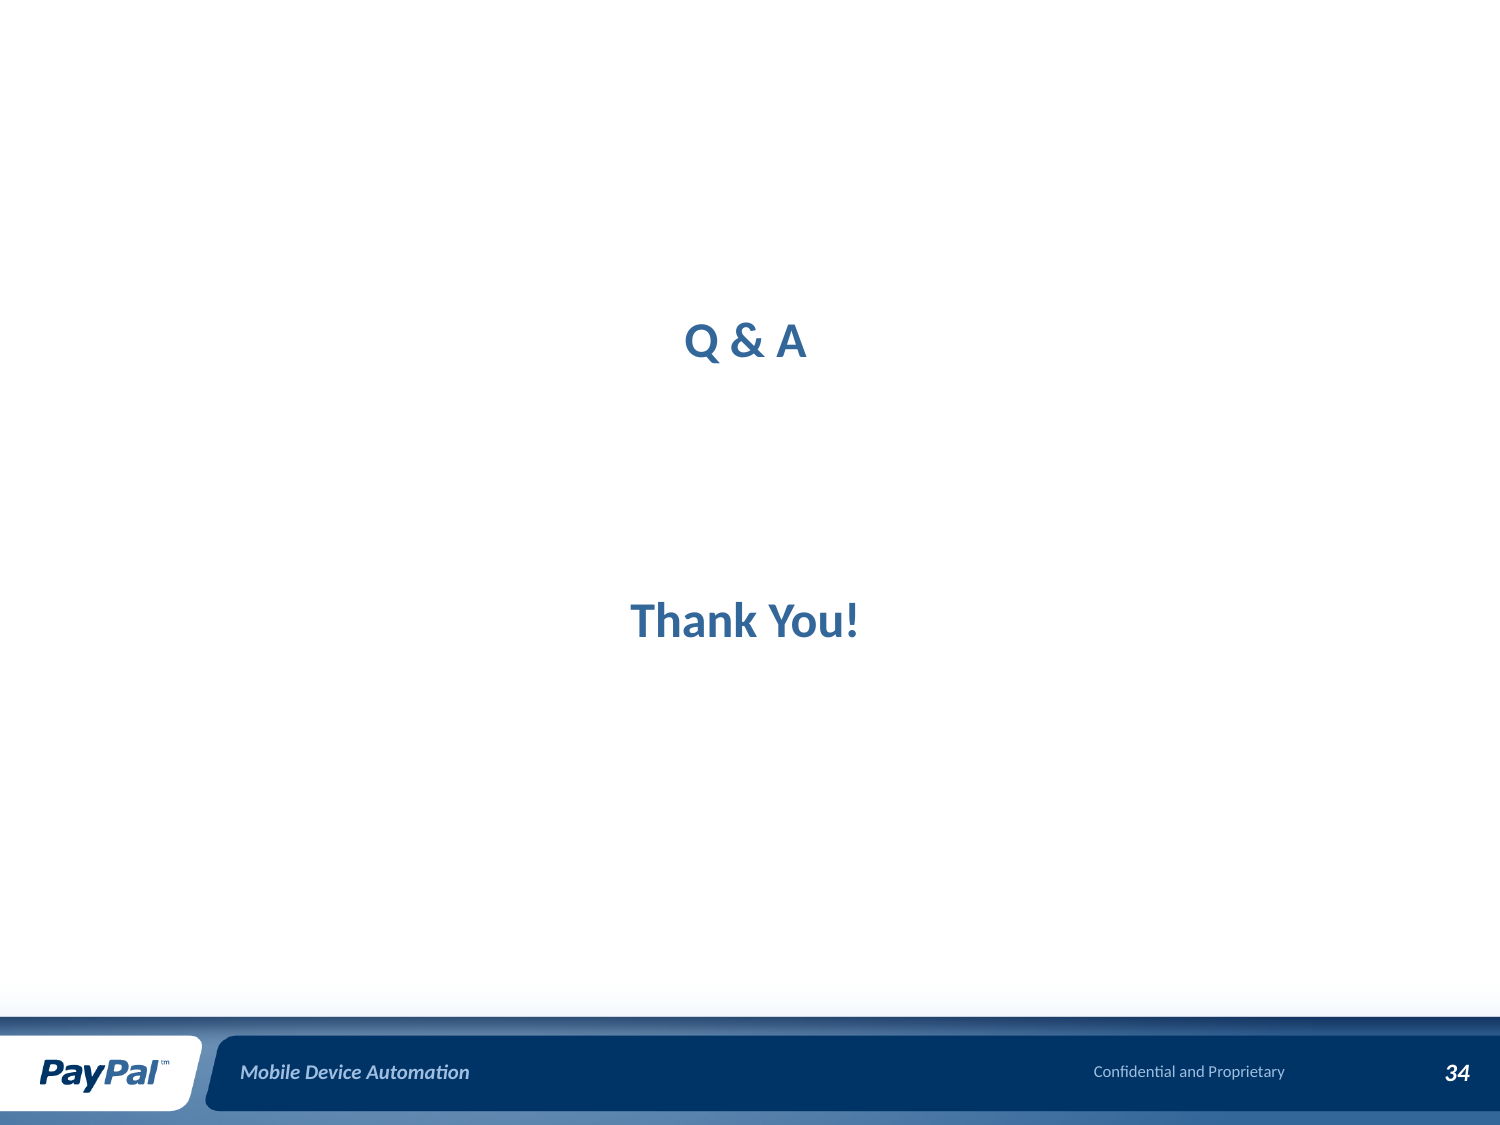

Q & A

Thank You!

Mobile Device Automation
34